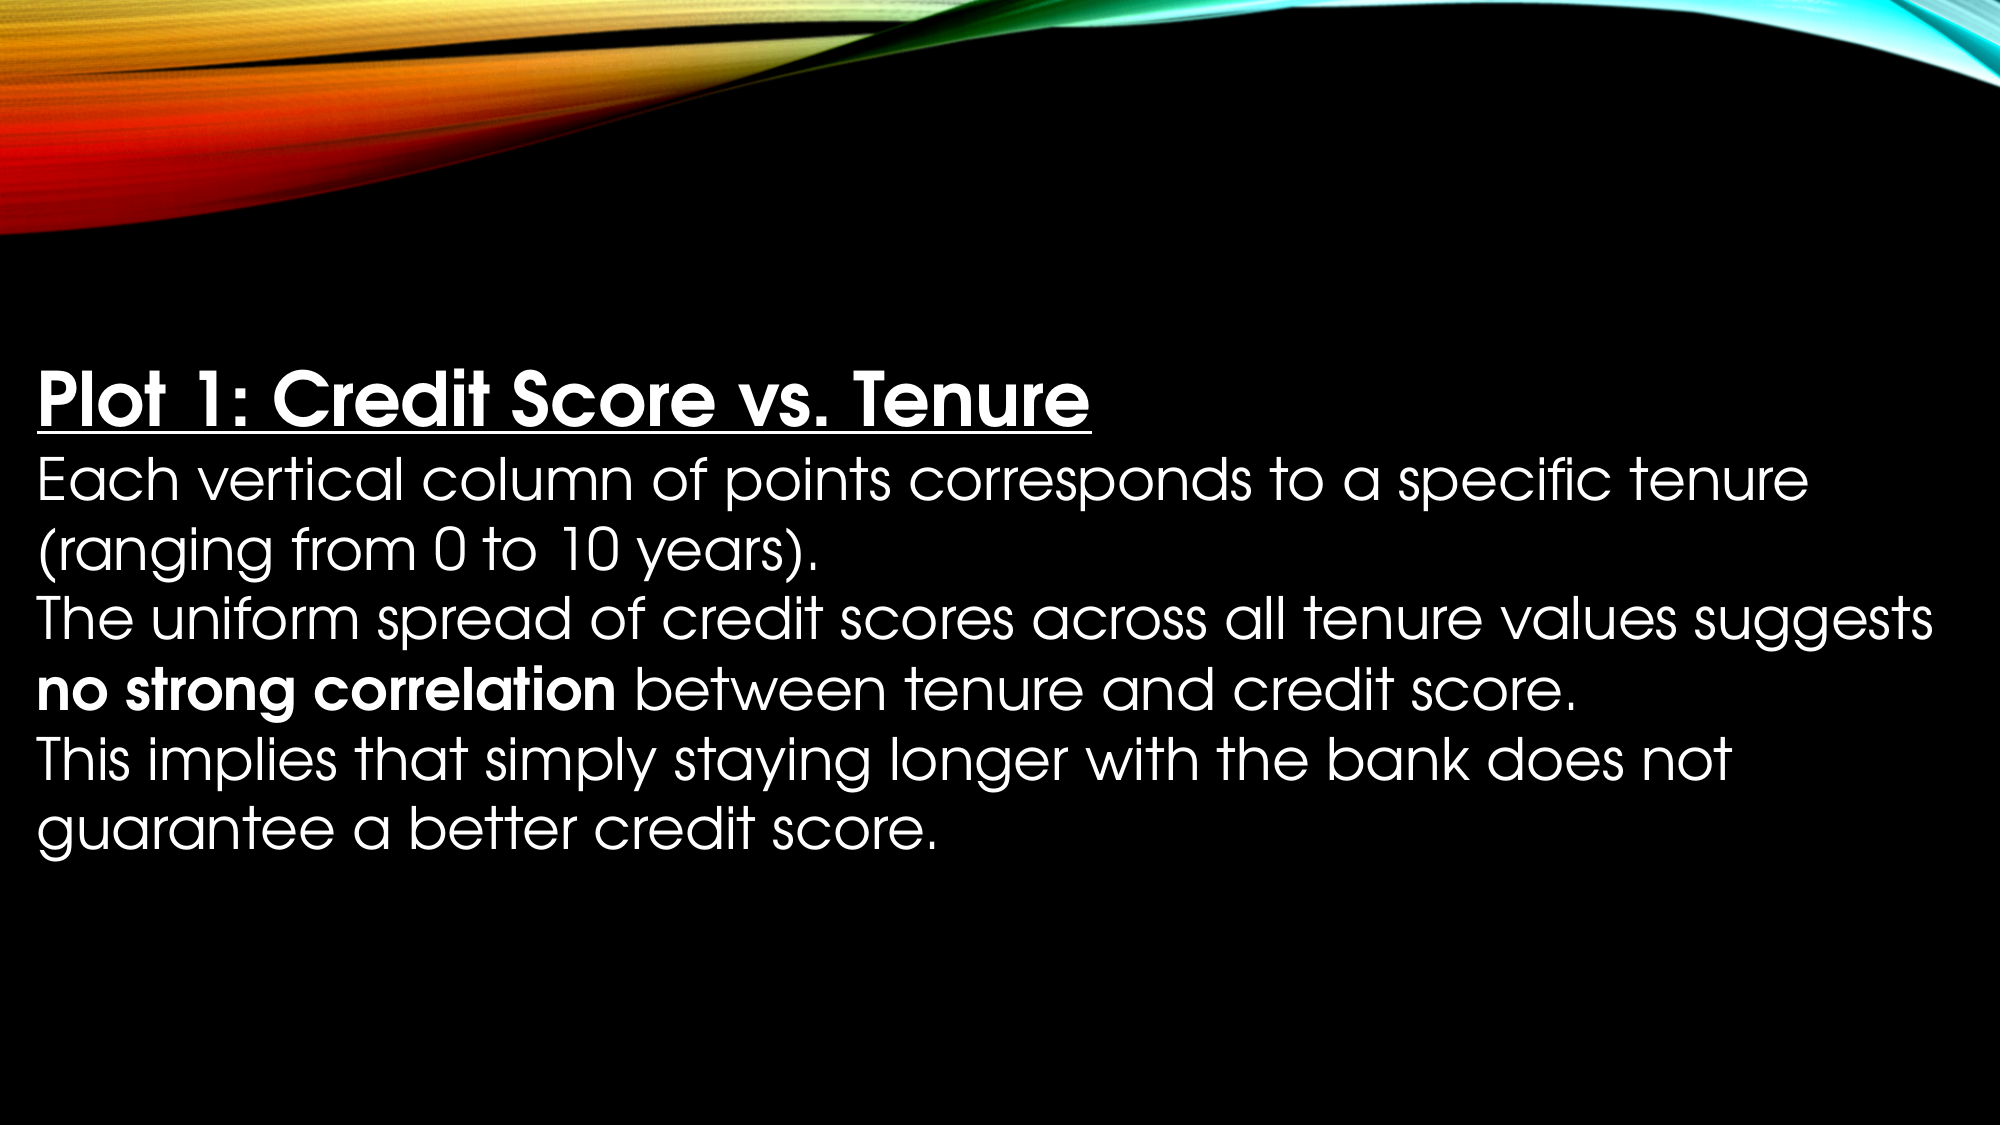

Plot 1: Credit Score vs. Tenure
Each vertical column of points corresponds to a specific tenure (ranging from 0 to 10 years).
The uniform spread of credit scores across all tenure values suggests no strong correlation between tenure and credit score.
This implies that simply staying longer with the bank does not guarantee a better credit score.